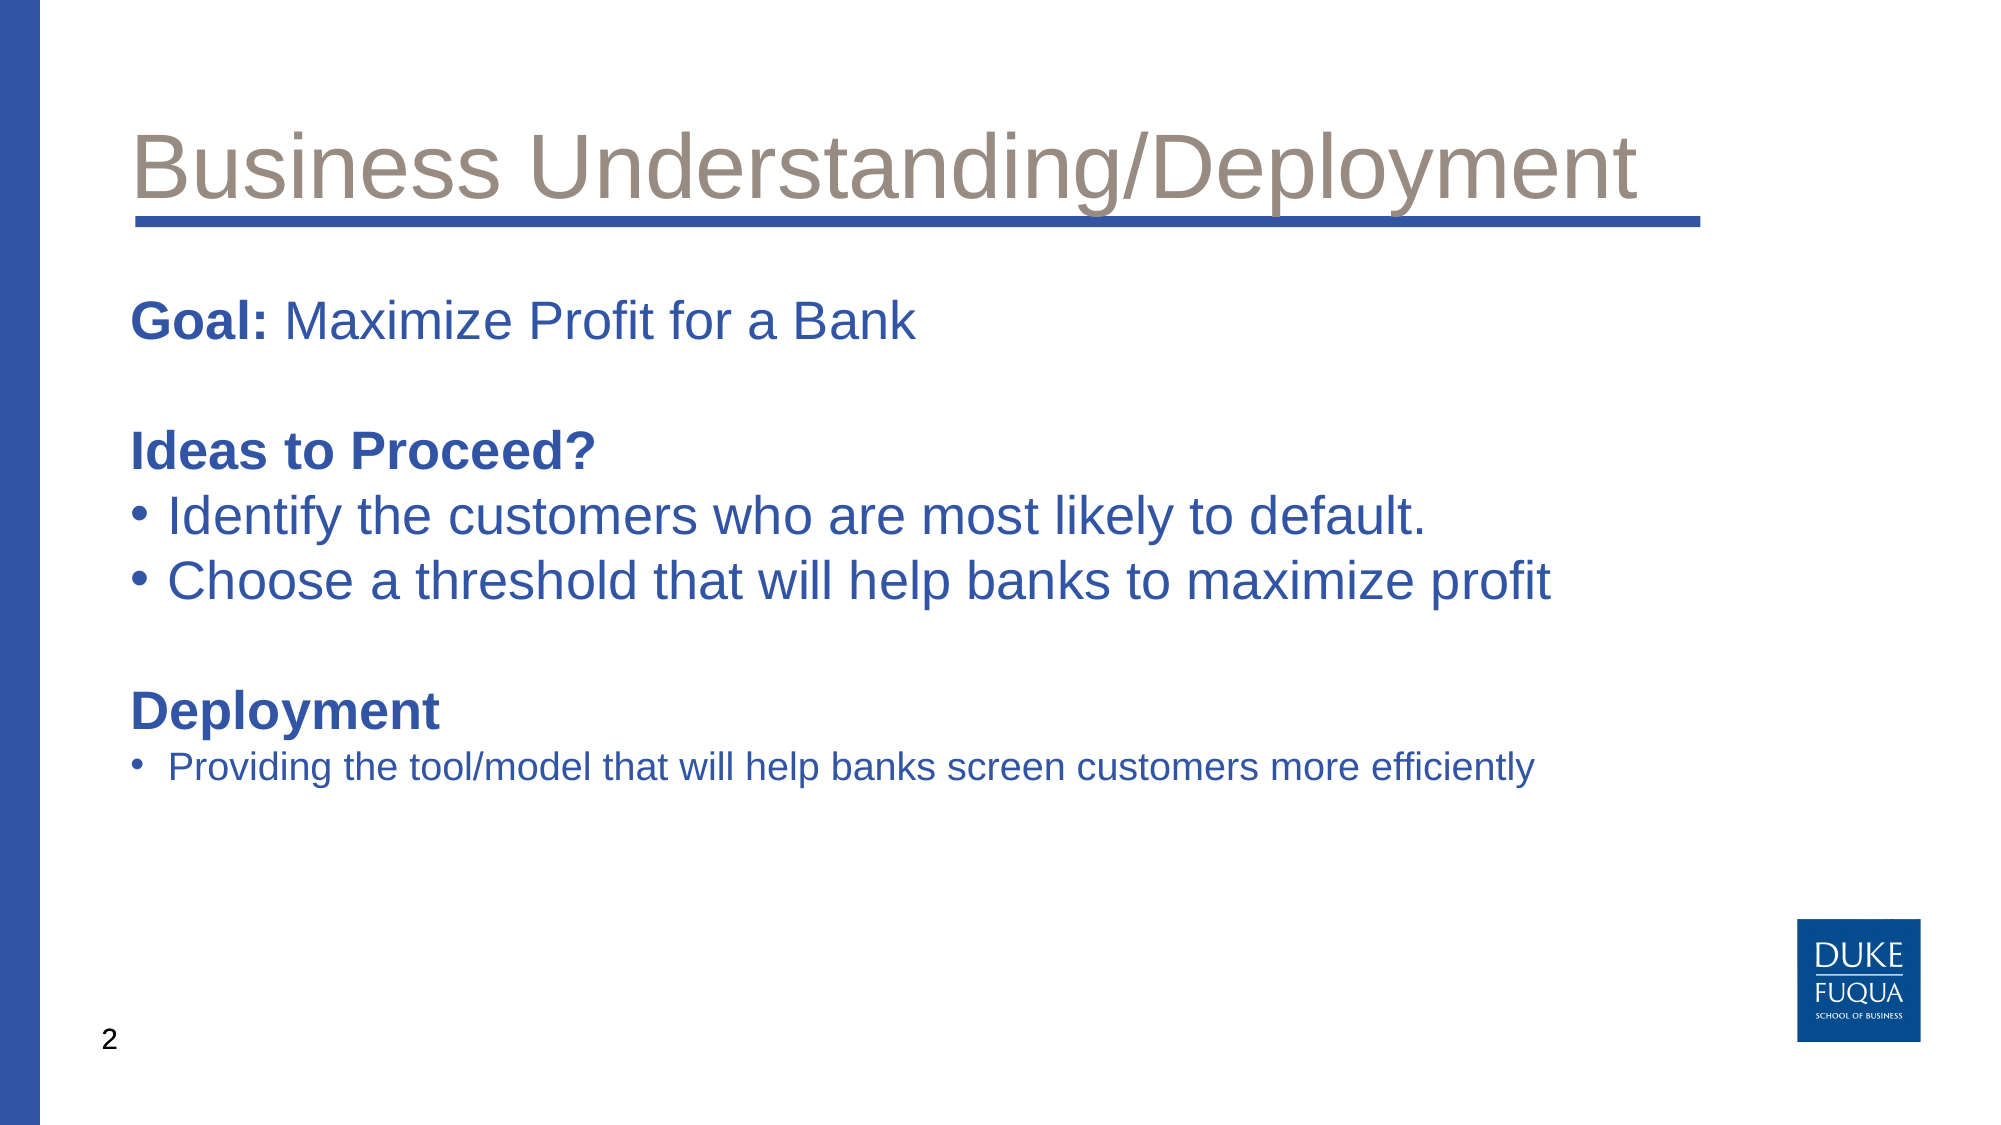

# Business Understanding/Deployment
Goal: Maximize Profit for a Bank

Ideas to Proceed?
Identify the customers who are most likely to default.
Choose a threshold that will help banks to maximize profit

Deployment
Providing the tool/model that will help banks screen customers more efficiently
2